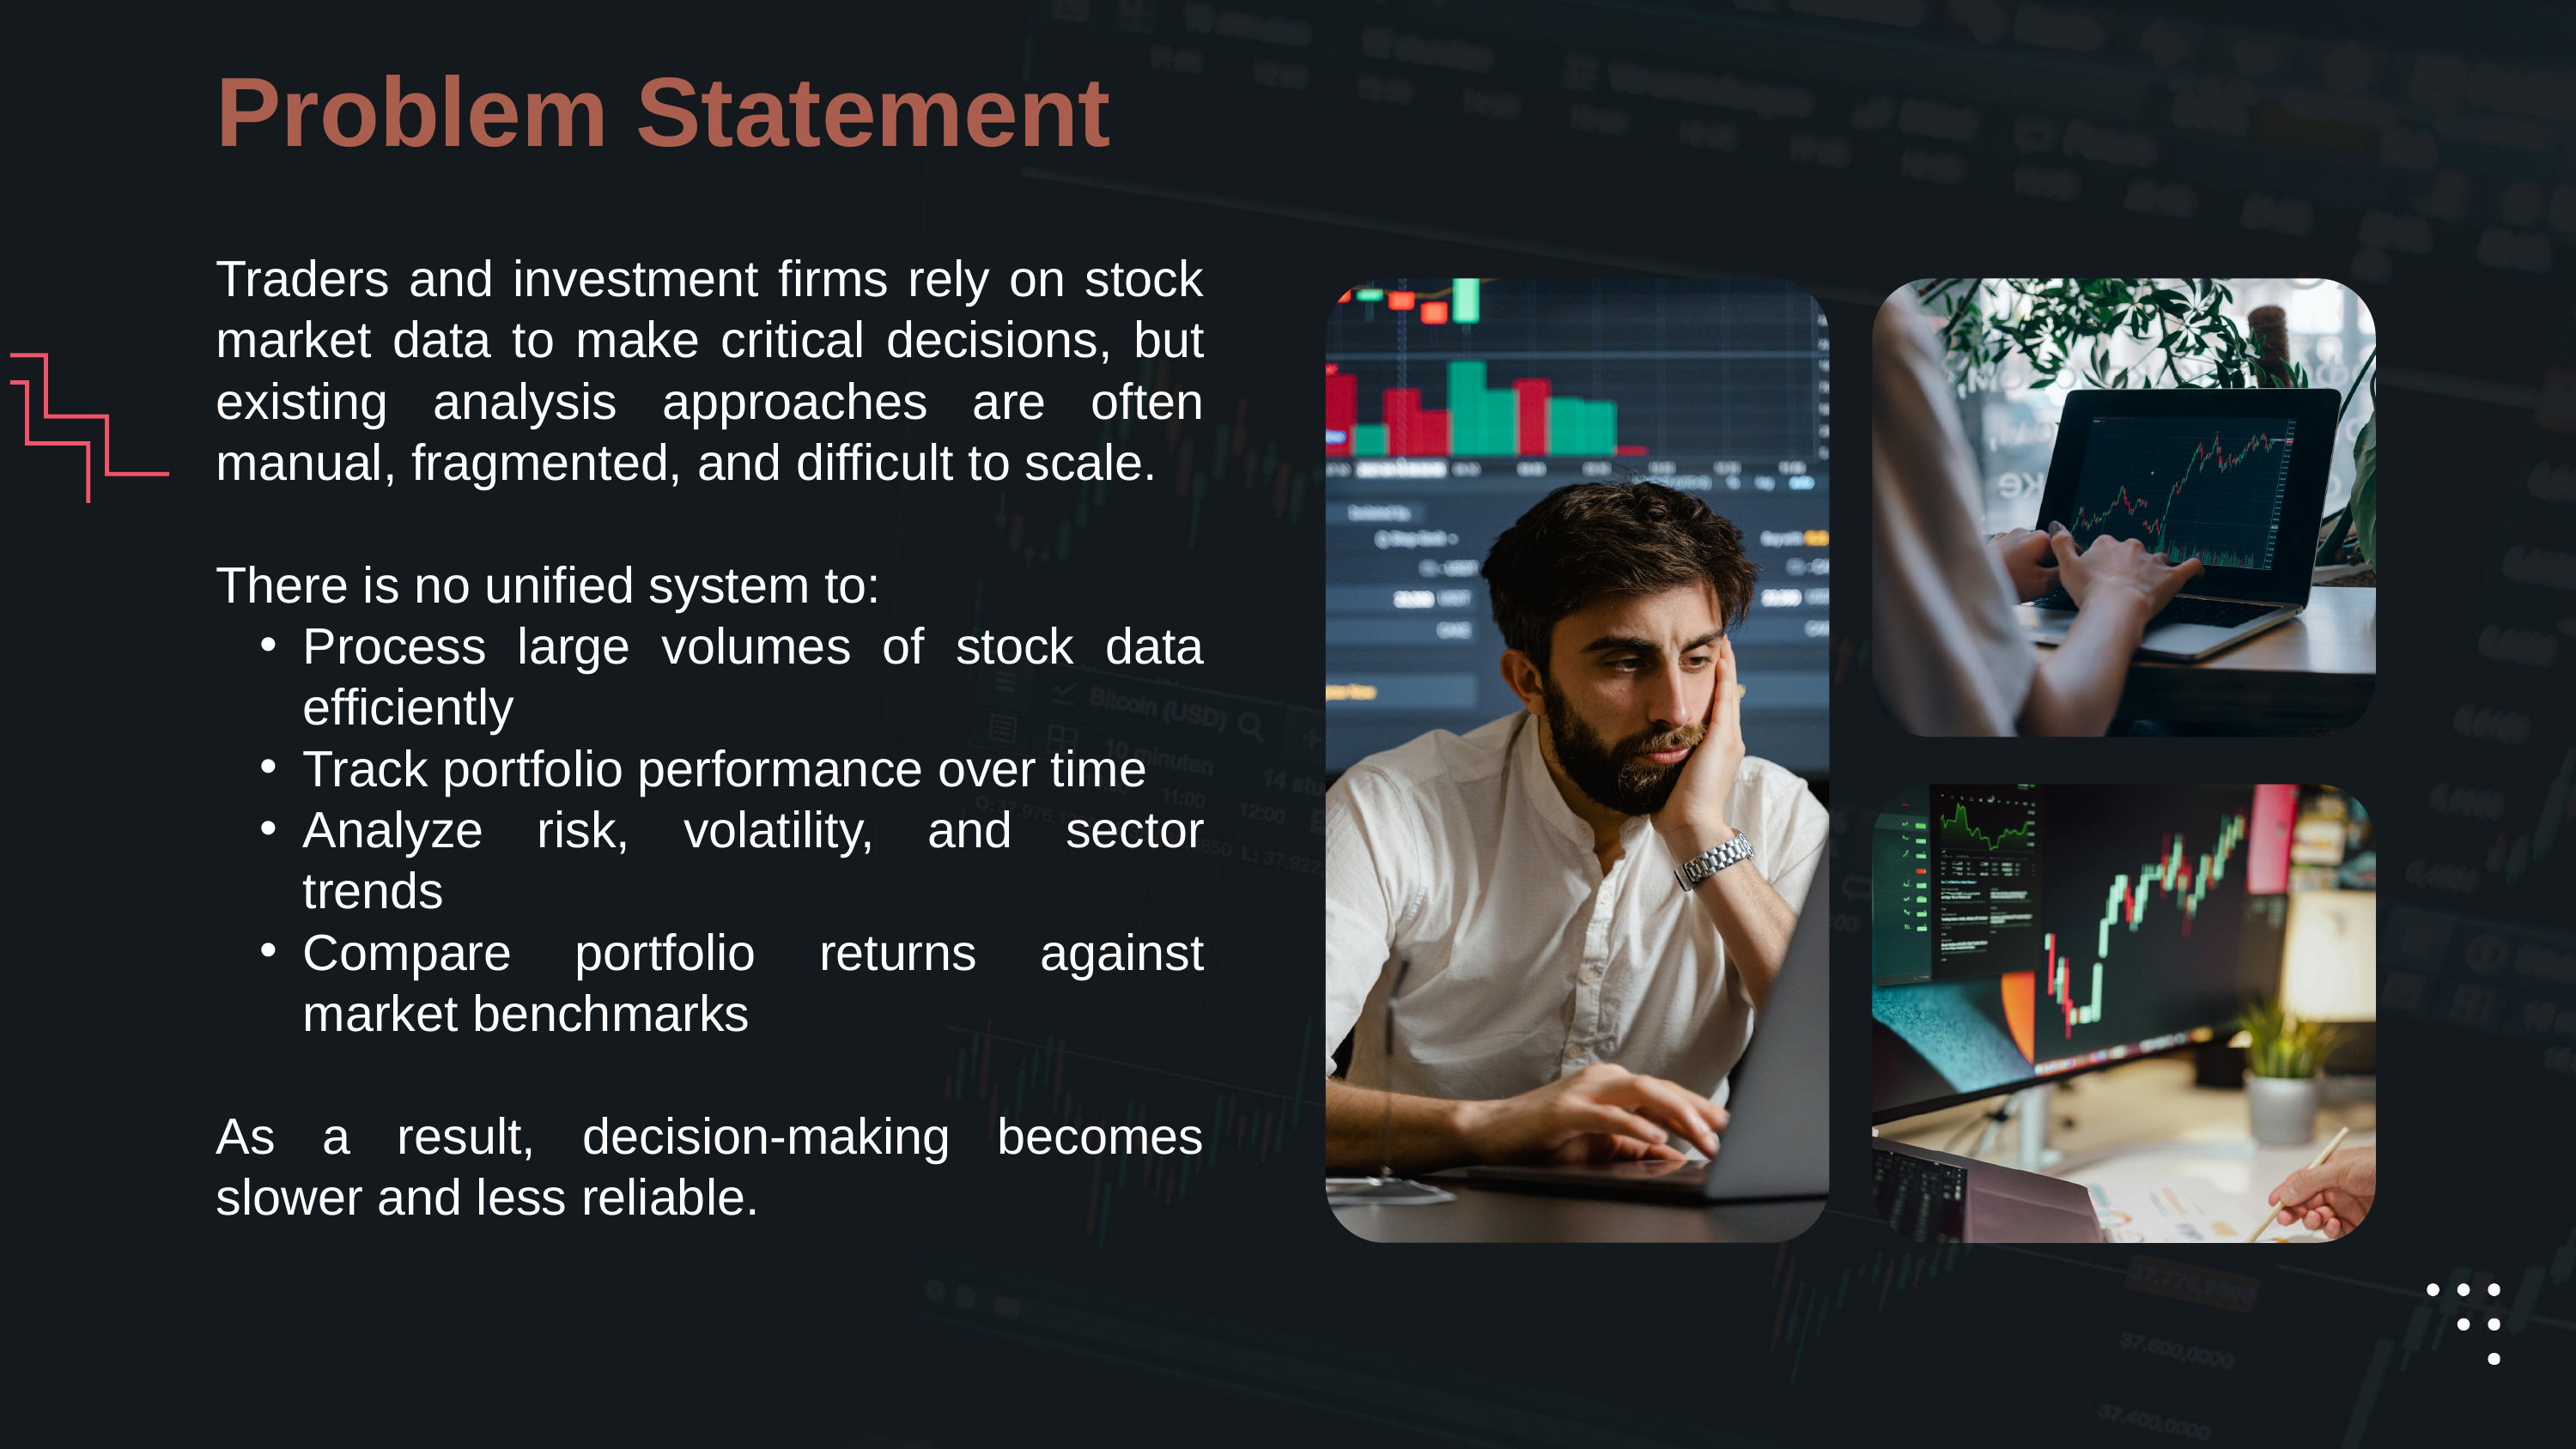

Problem Statement
Traders and investment firms rely on stock market data to make critical decisions, but existing analysis approaches are often manual, fragmented, and difficult to scale.

There is no unified system to:
Process large volumes of stock data efficiently
Track portfolio performance over time
Analyze risk, volatility, and sector trends
Compare portfolio returns against market benchmarks

As a result, decision-making becomes slower and less reliable.